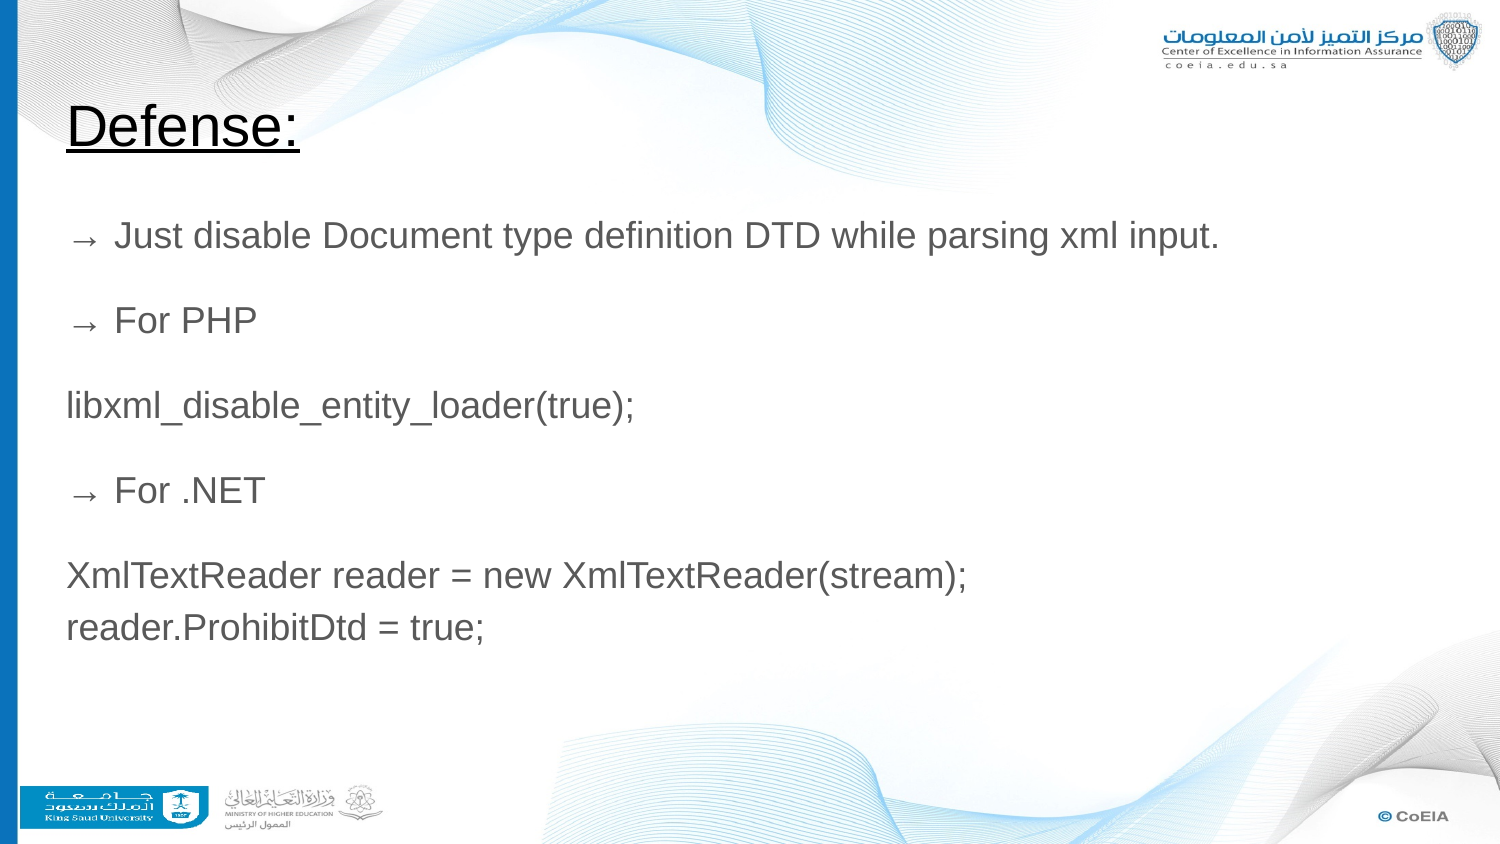

# Defense:

→ Just disable Document type definition DTD while parsing xml input.
→ For PHP
libxml_disable_entity_loader(true);
→ For .NET
XmlTextReader reader = new XmlTextReader(stream);
reader.ProhibitDtd = true;